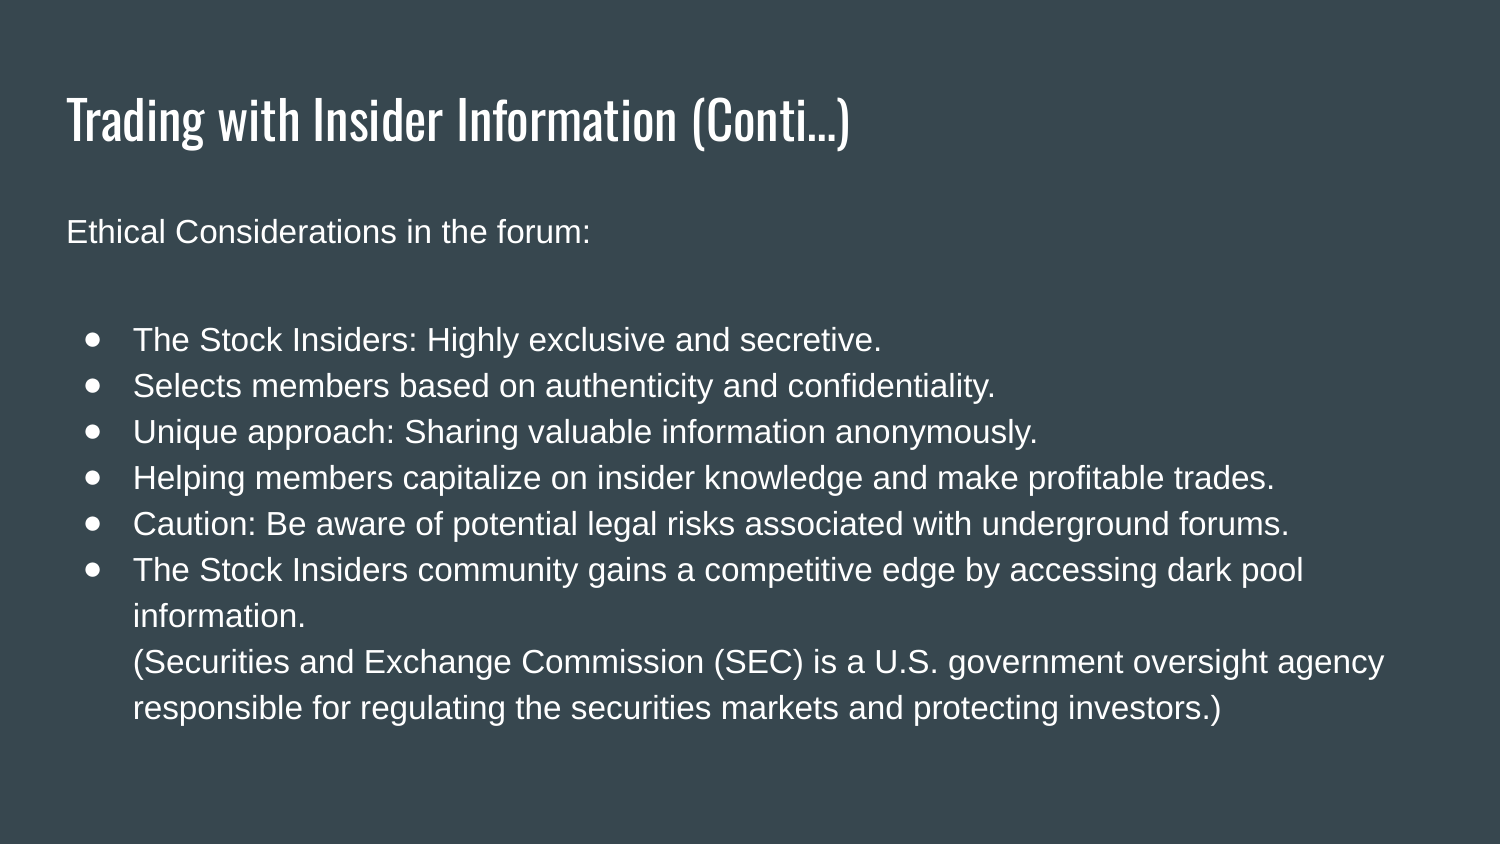

# Trading with Insider Information (Conti…)
Ethical Considerations in the forum:
The Stock Insiders: Highly exclusive and secretive.
Selects members based on authenticity and confidentiality.
Unique approach: Sharing valuable information anonymously.
Helping members capitalize on insider knowledge and make profitable trades.
Caution: Be aware of potential legal risks associated with underground forums.
The Stock Insiders community gains a competitive edge by accessing dark pool information.
(Securities and Exchange Commission (SEC) is a U.S. government oversight agency responsible for regulating the securities markets and protecting investors.)